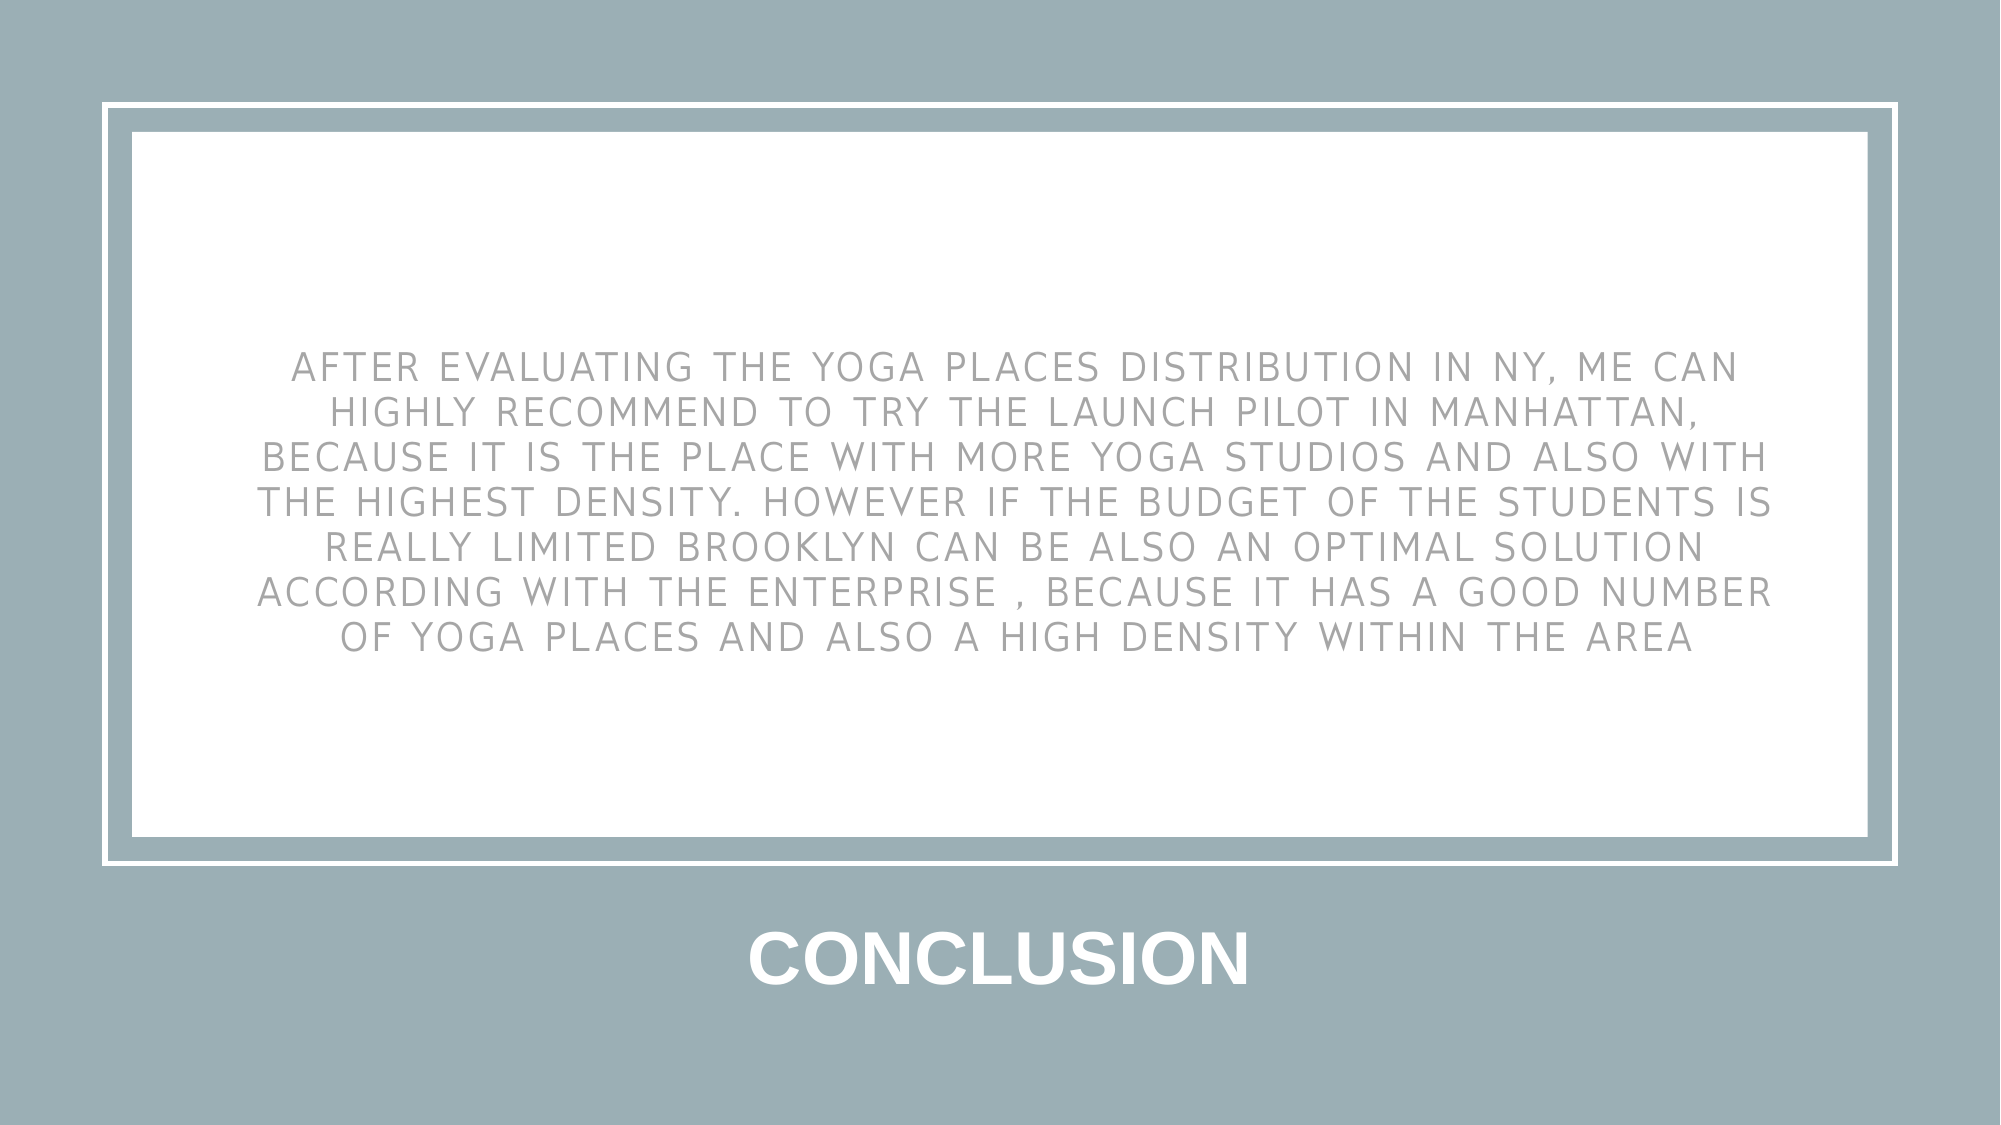

# AFTER EVALUATING THE YOGA PLACES DISTRIBUTION IN NY, ME CAN HIGHLY RECOMMEND TO TRY THE LAUNCH PILOT IN MANHATTAN, BECAUSE IT IS THE PLACE WITH MORE YOGA STUDIOS AND ALSO WITH THE HIGHEST DENSITY. HOWEVER IF THE BUDGET OF THE STUDENTS IS REALLY LIMITED BROOKLYN CAN BE ALSO AN OPTIMAL SOLUTION ACCORDING WITH THE ENTERPRISE , BECAUSE IT HAS A GOOD NUMBER OF YOGA PLACES AND ALSO A HIGH DENSITY WITHIN THE AREA
CONCLUSION